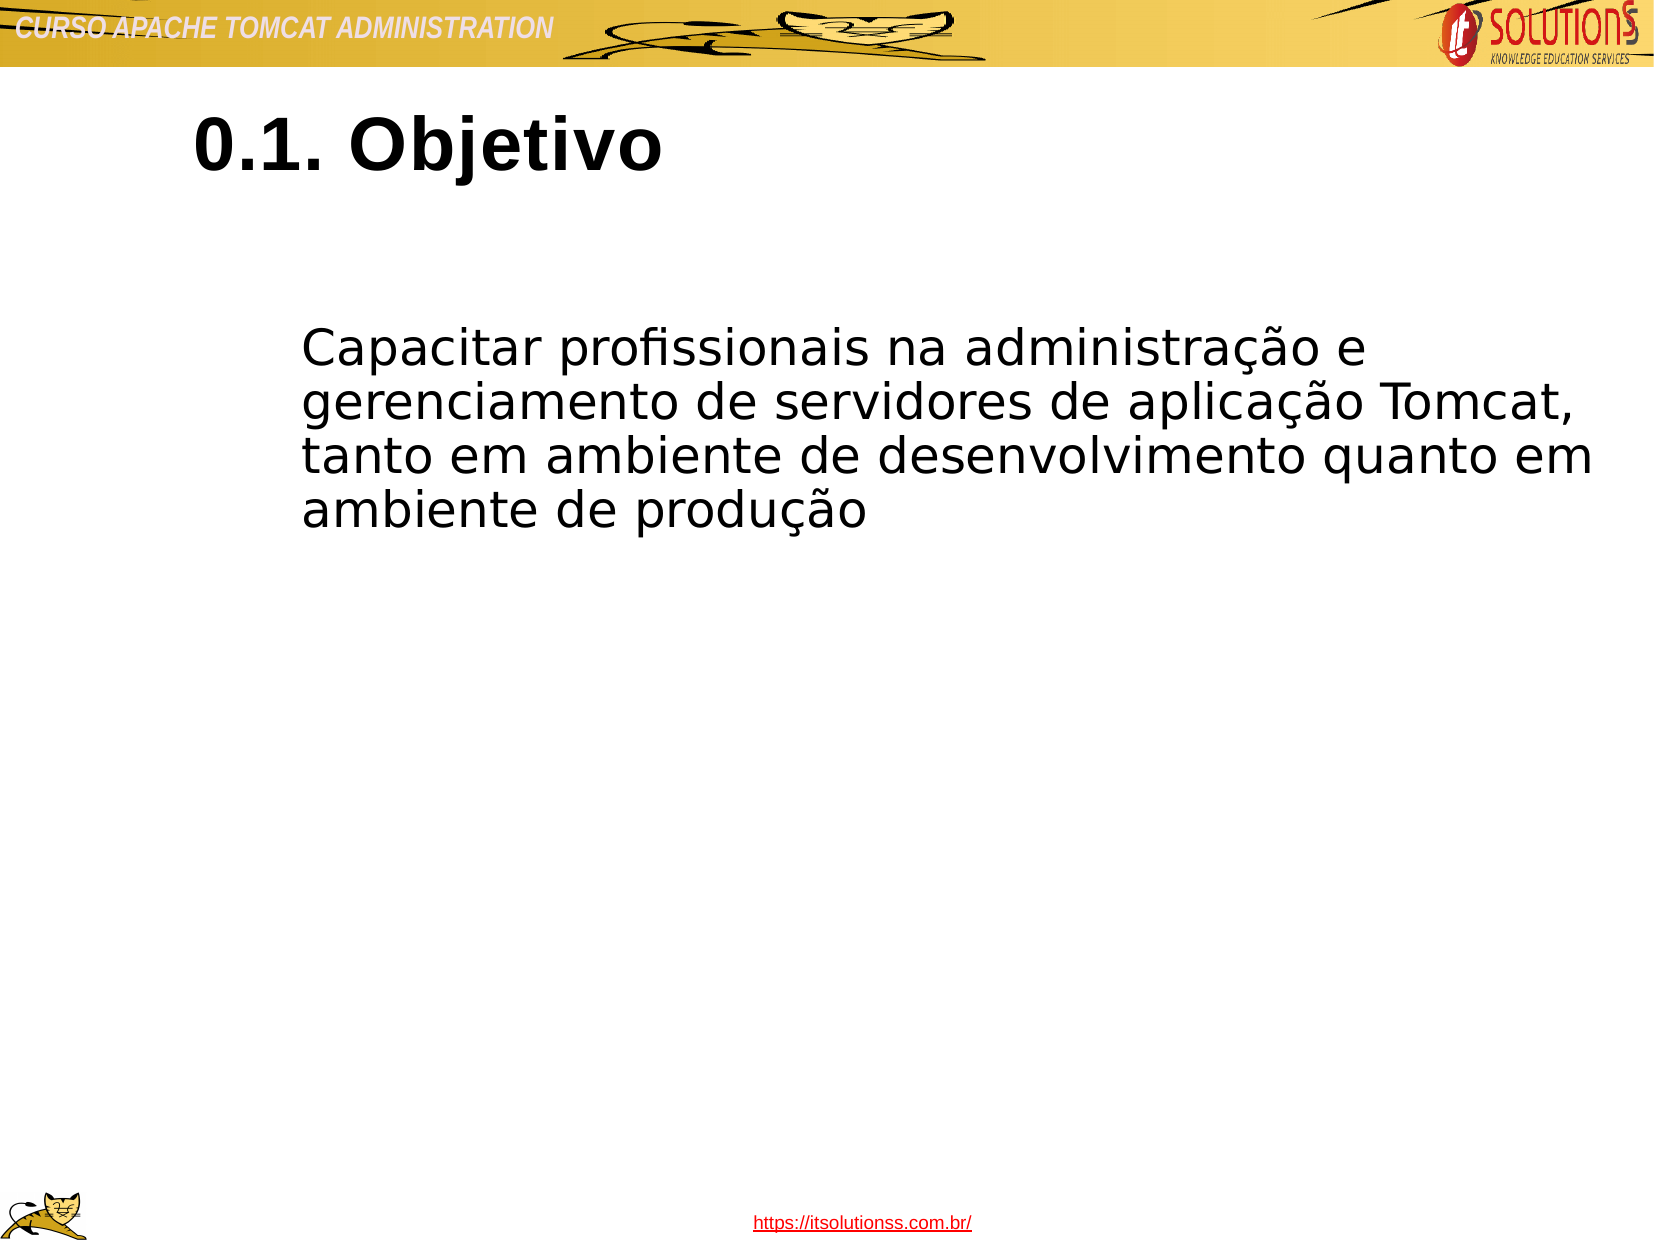

0.1. Objetivo
Capacitar profissionais na administração e gerenciamento de servidores de aplicação Tomcat, tanto em ambiente de desenvolvimento quanto em ambiente de produção